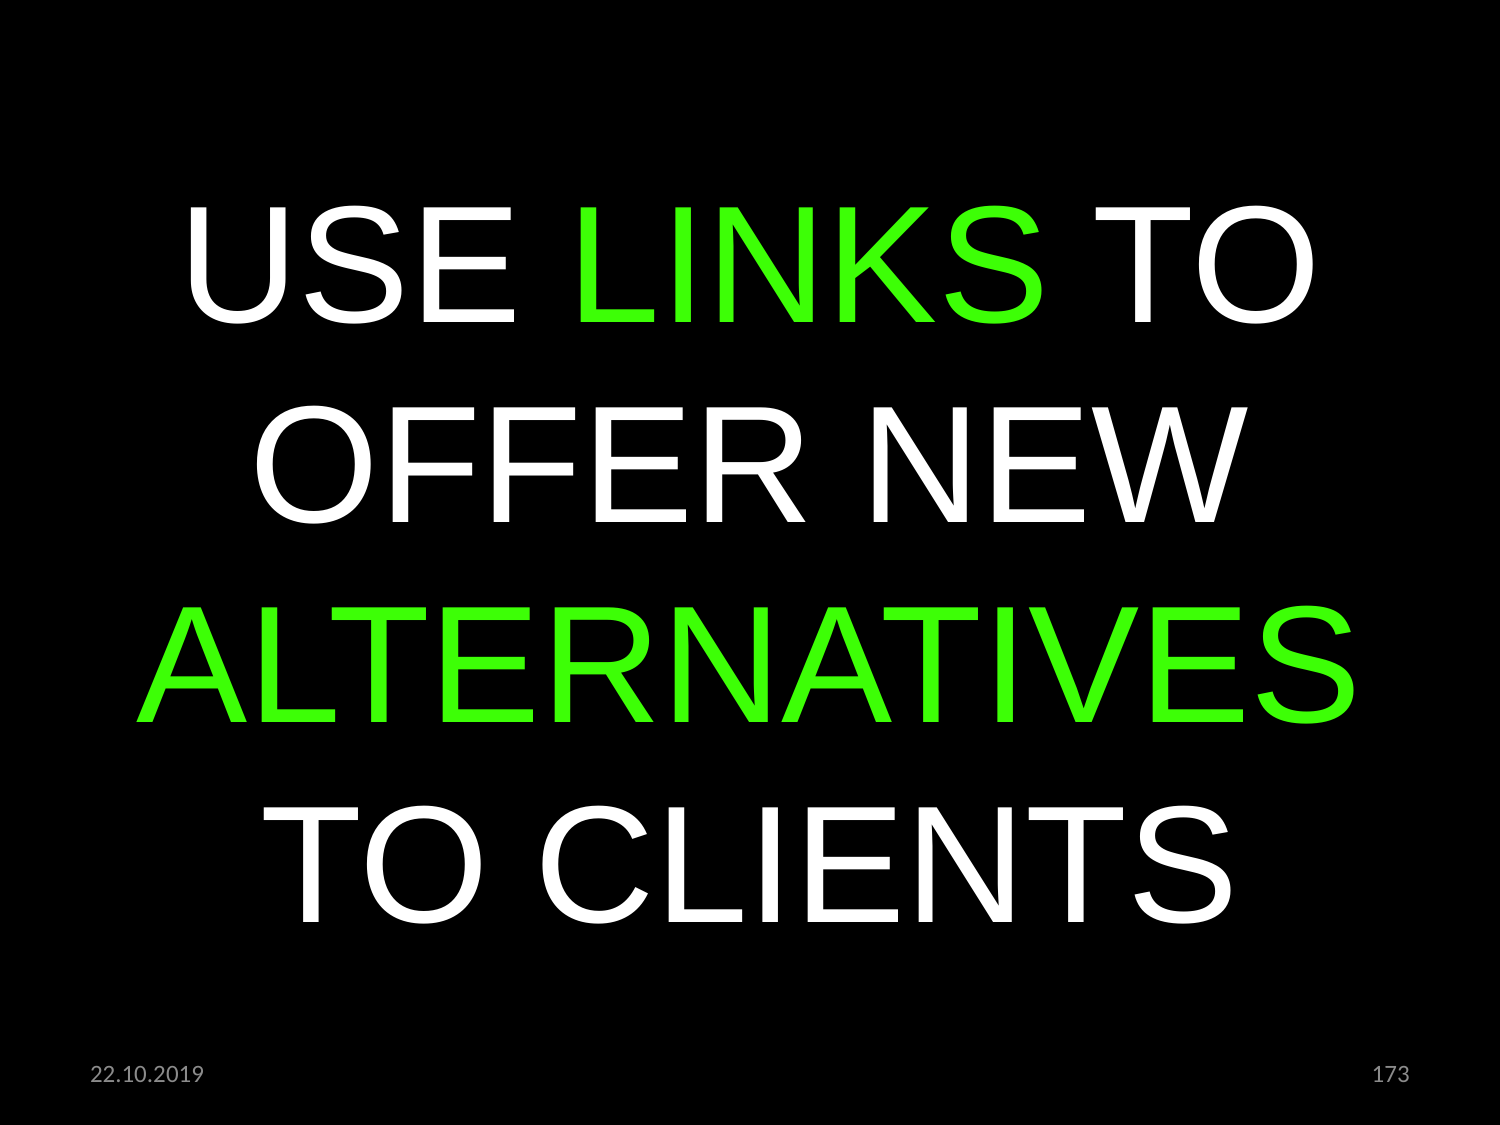

USE LINKS TO OFFER NEW ALTERNATIVES
TO CLIENTS
22.10.2019
173